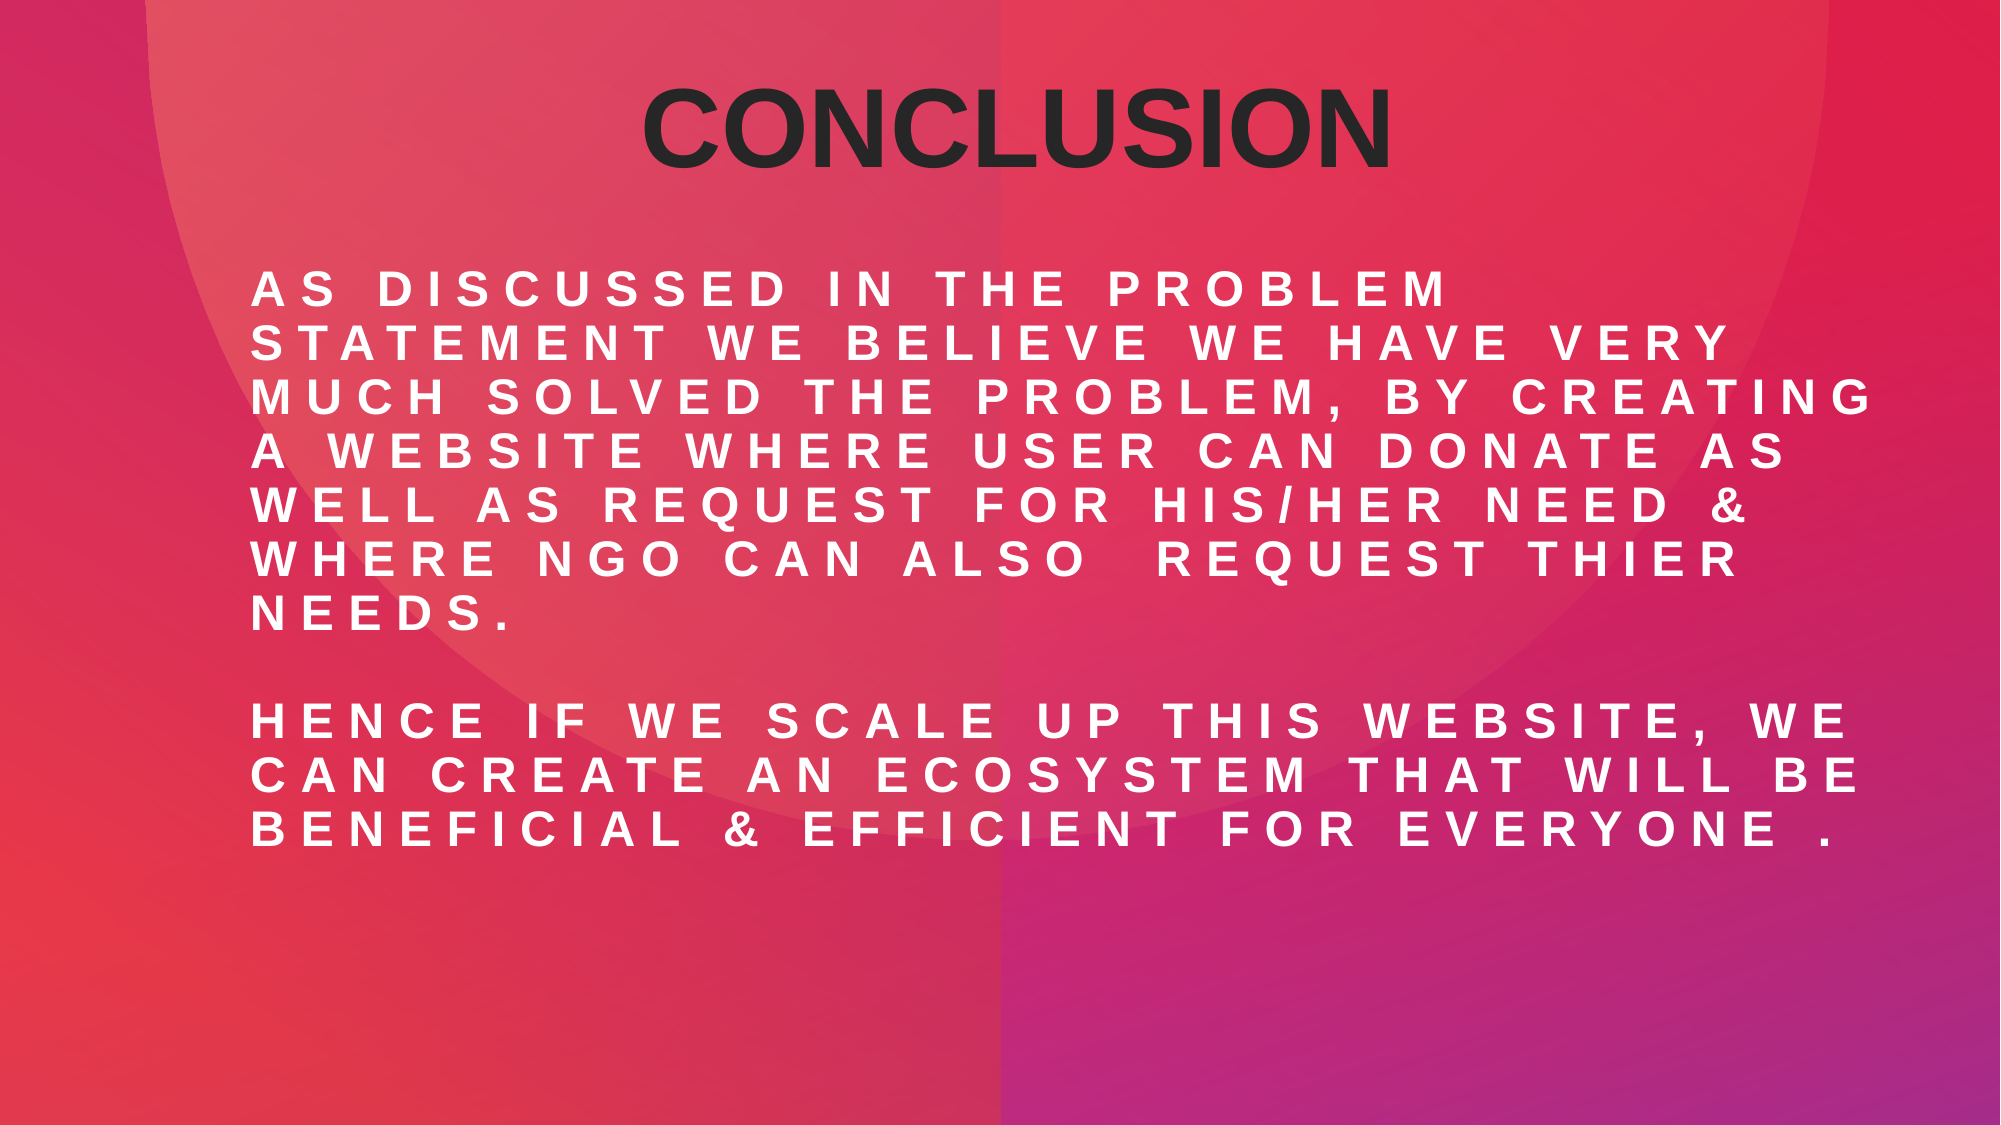

CONCLUSION
# As discussed in the problem statement we believe we have very much solved the problem, by creating a website where user can DONATE as well as request FOR HIS/HER NEED & where NGO can also  request tHIEr needs. hence if we scale UP this website, we can create an ecosystem that will be beneficial & efficient for everyone .